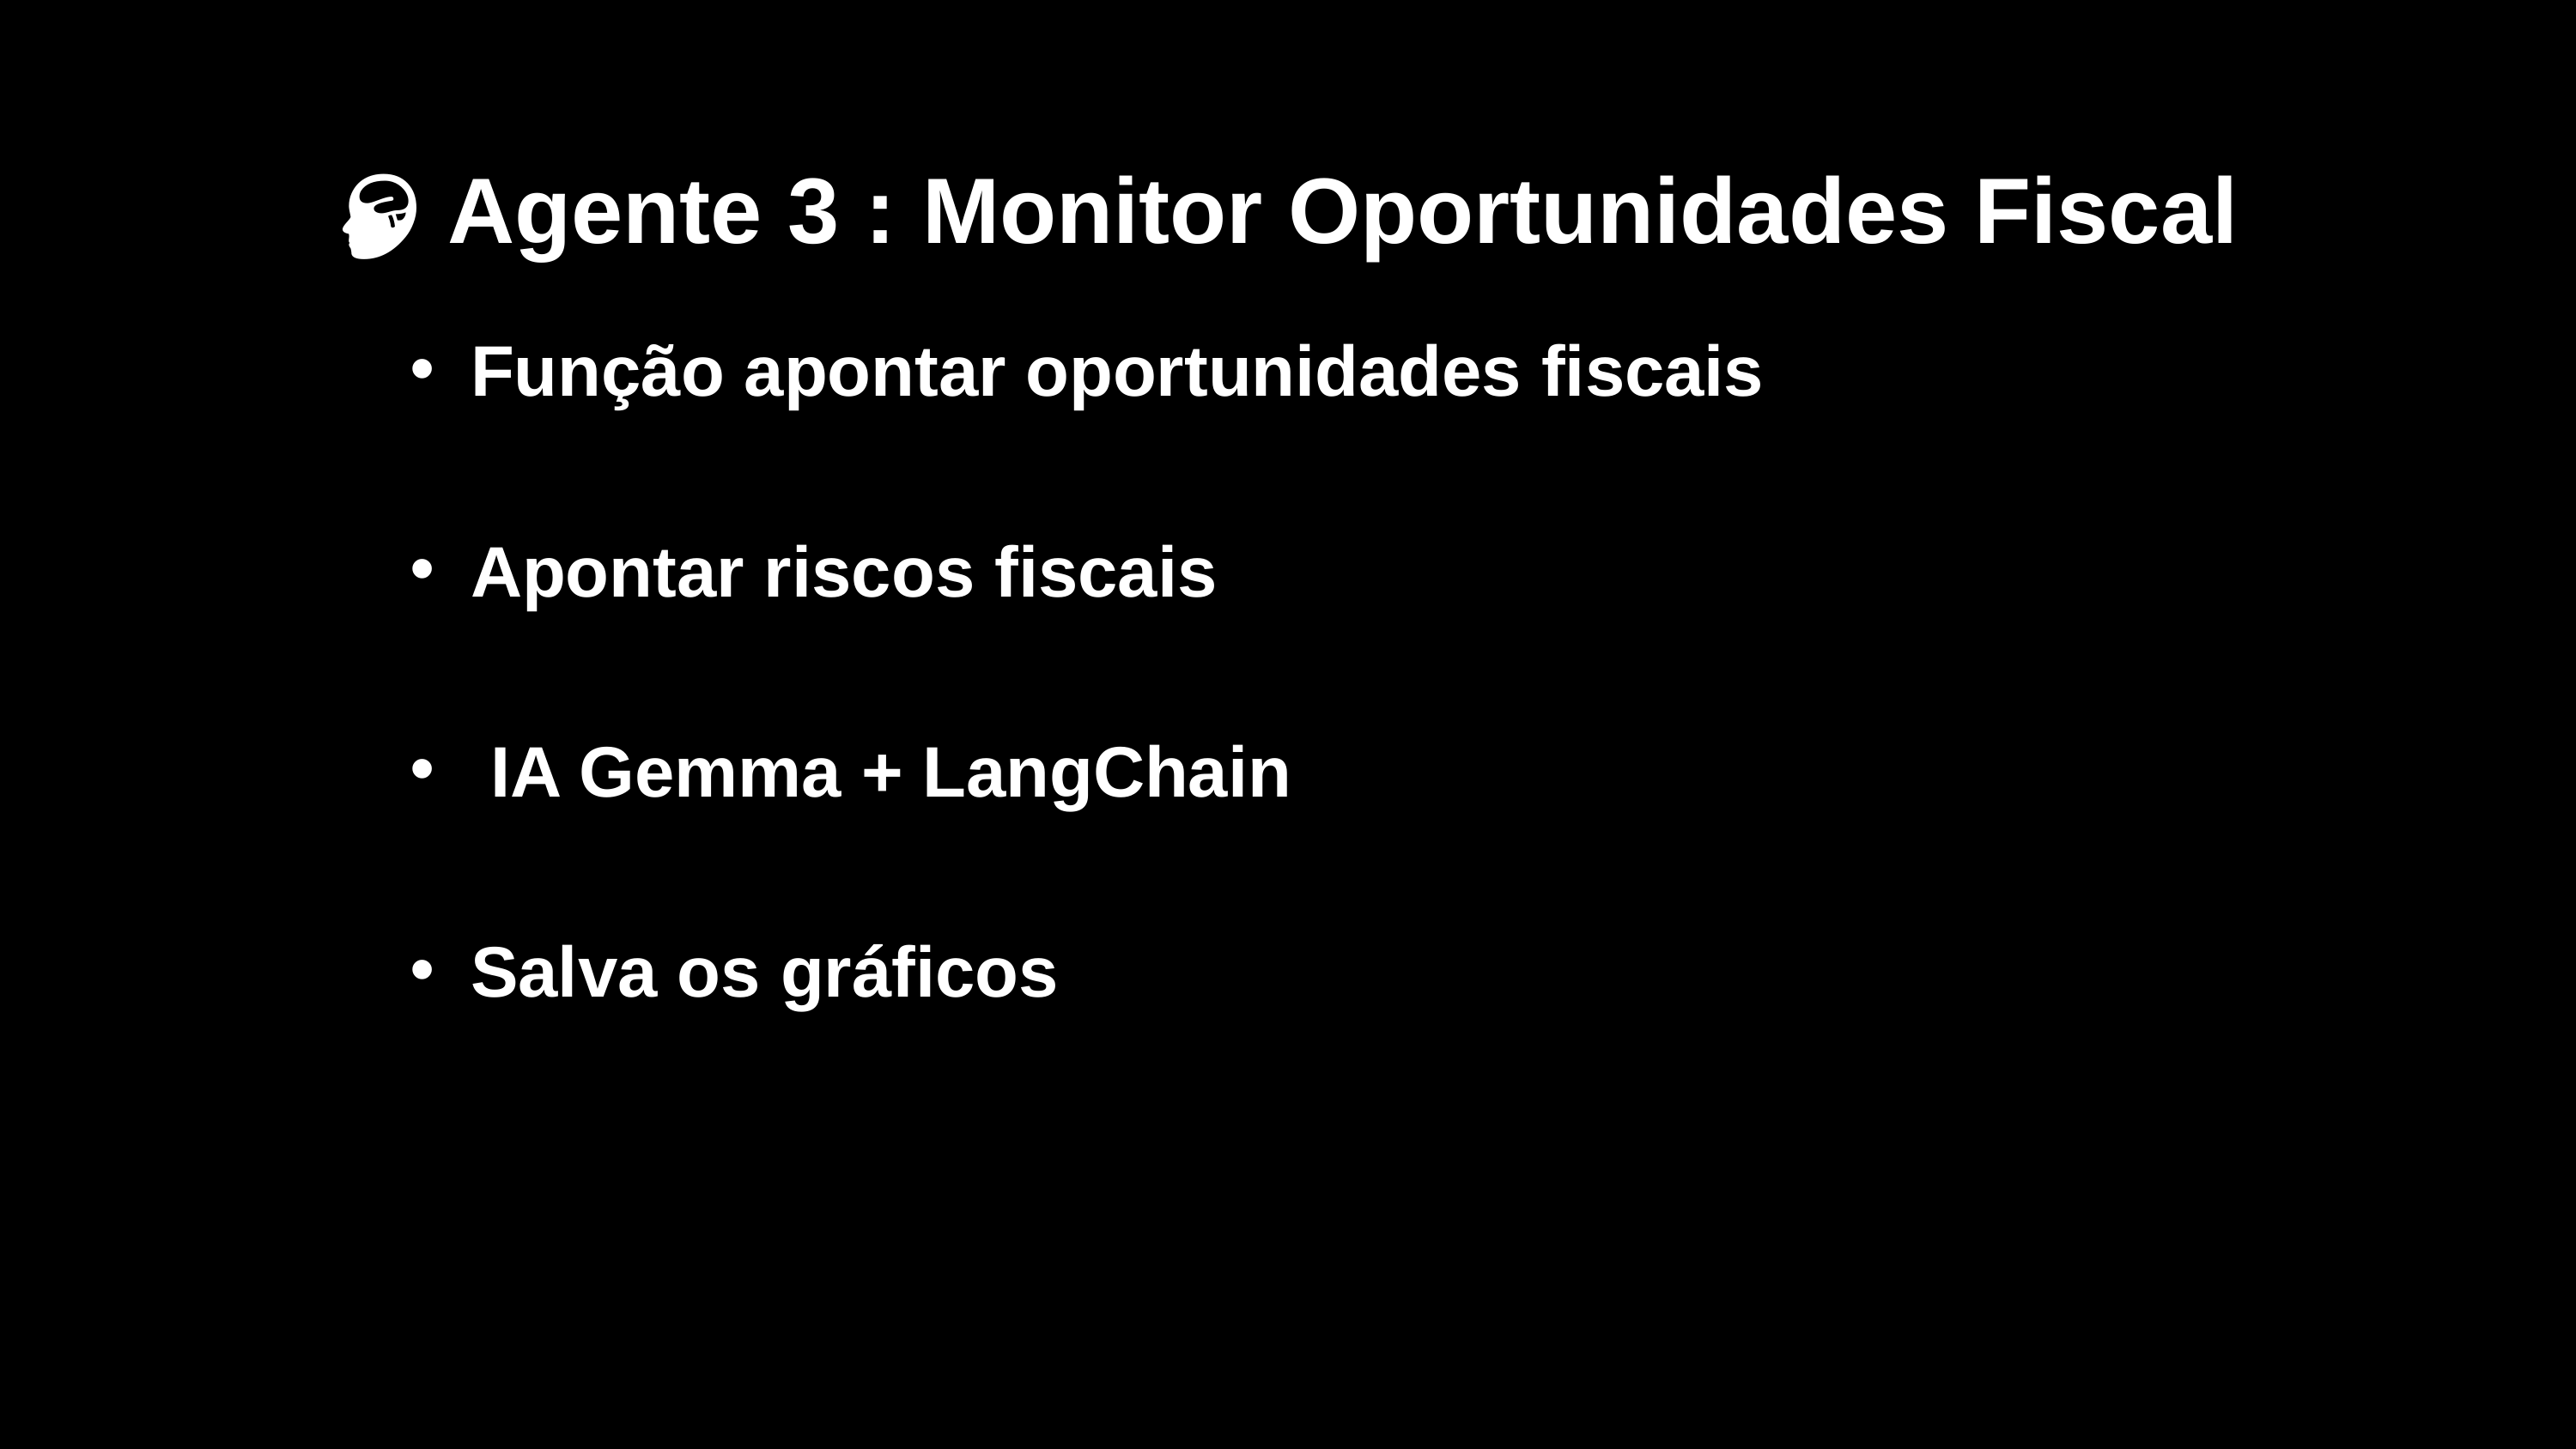

🧠 Agente 3 : Monitor Oportunidades Fiscal

Função apontar oportunidades fiscais

Apontar riscos fiscais

 IA Gemma + LangChain

Salva os gráficos